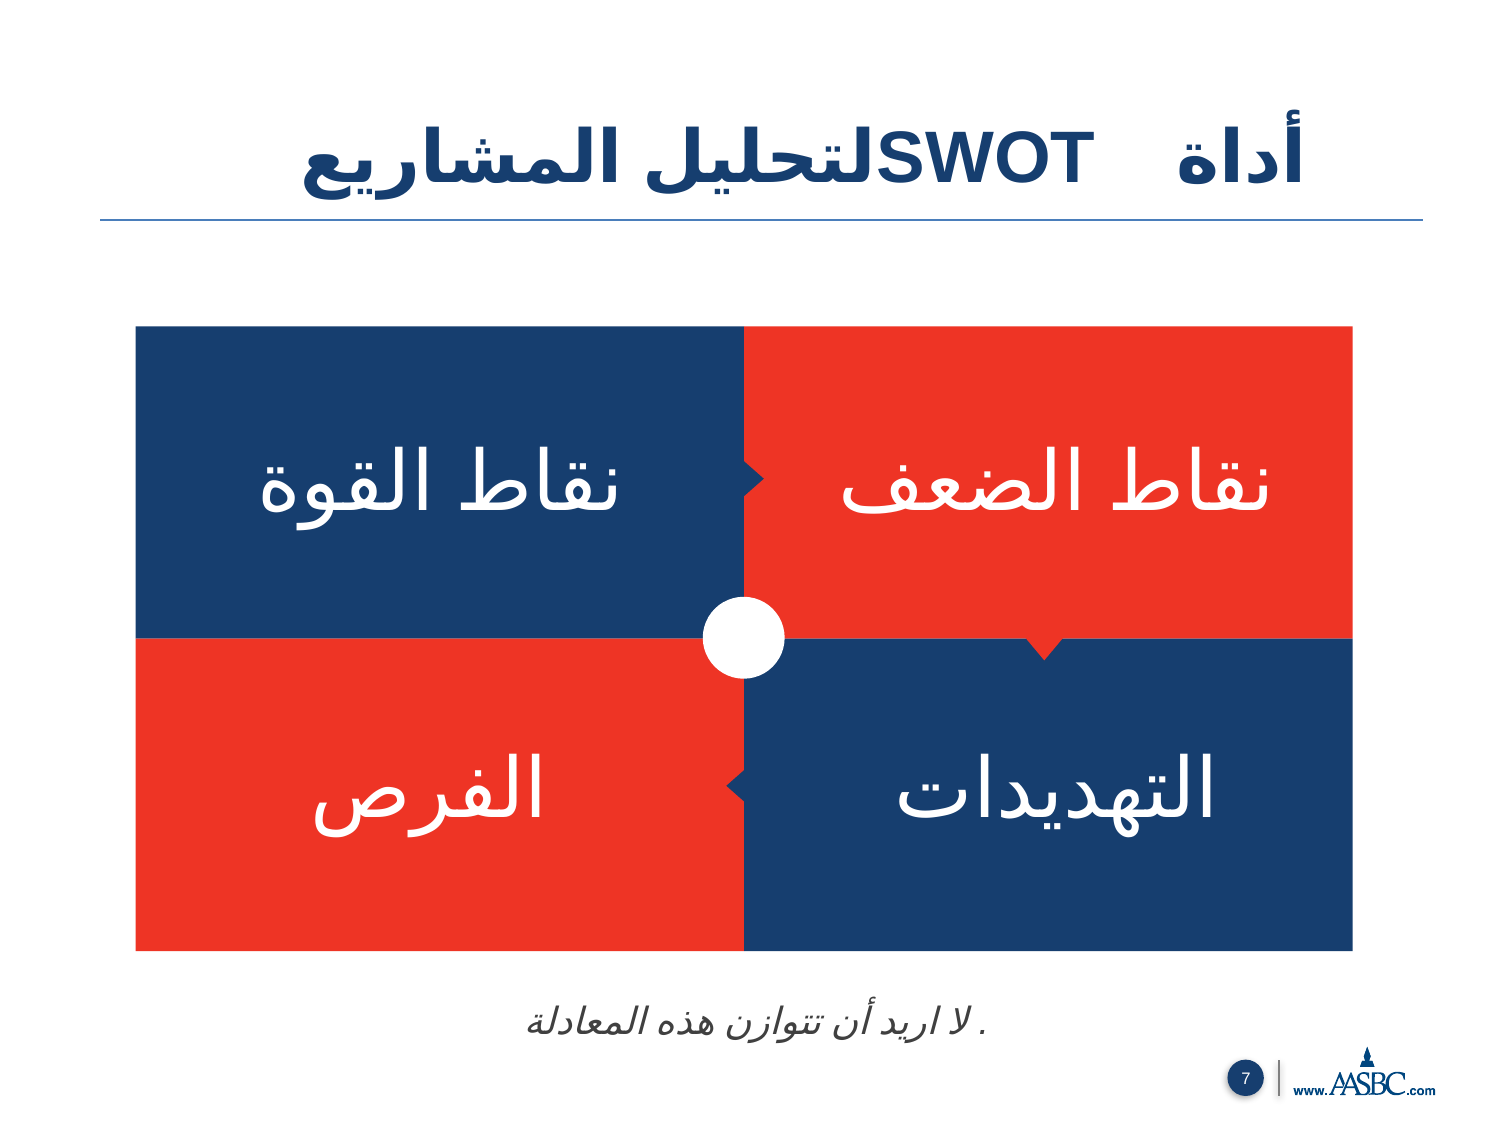

لتحليل المشاريعSWOT    أداة

نقاط القوة
نقاط الضعف

الفرص
التهديدات

لا اريد أن تتوازن هذه المعادلة .